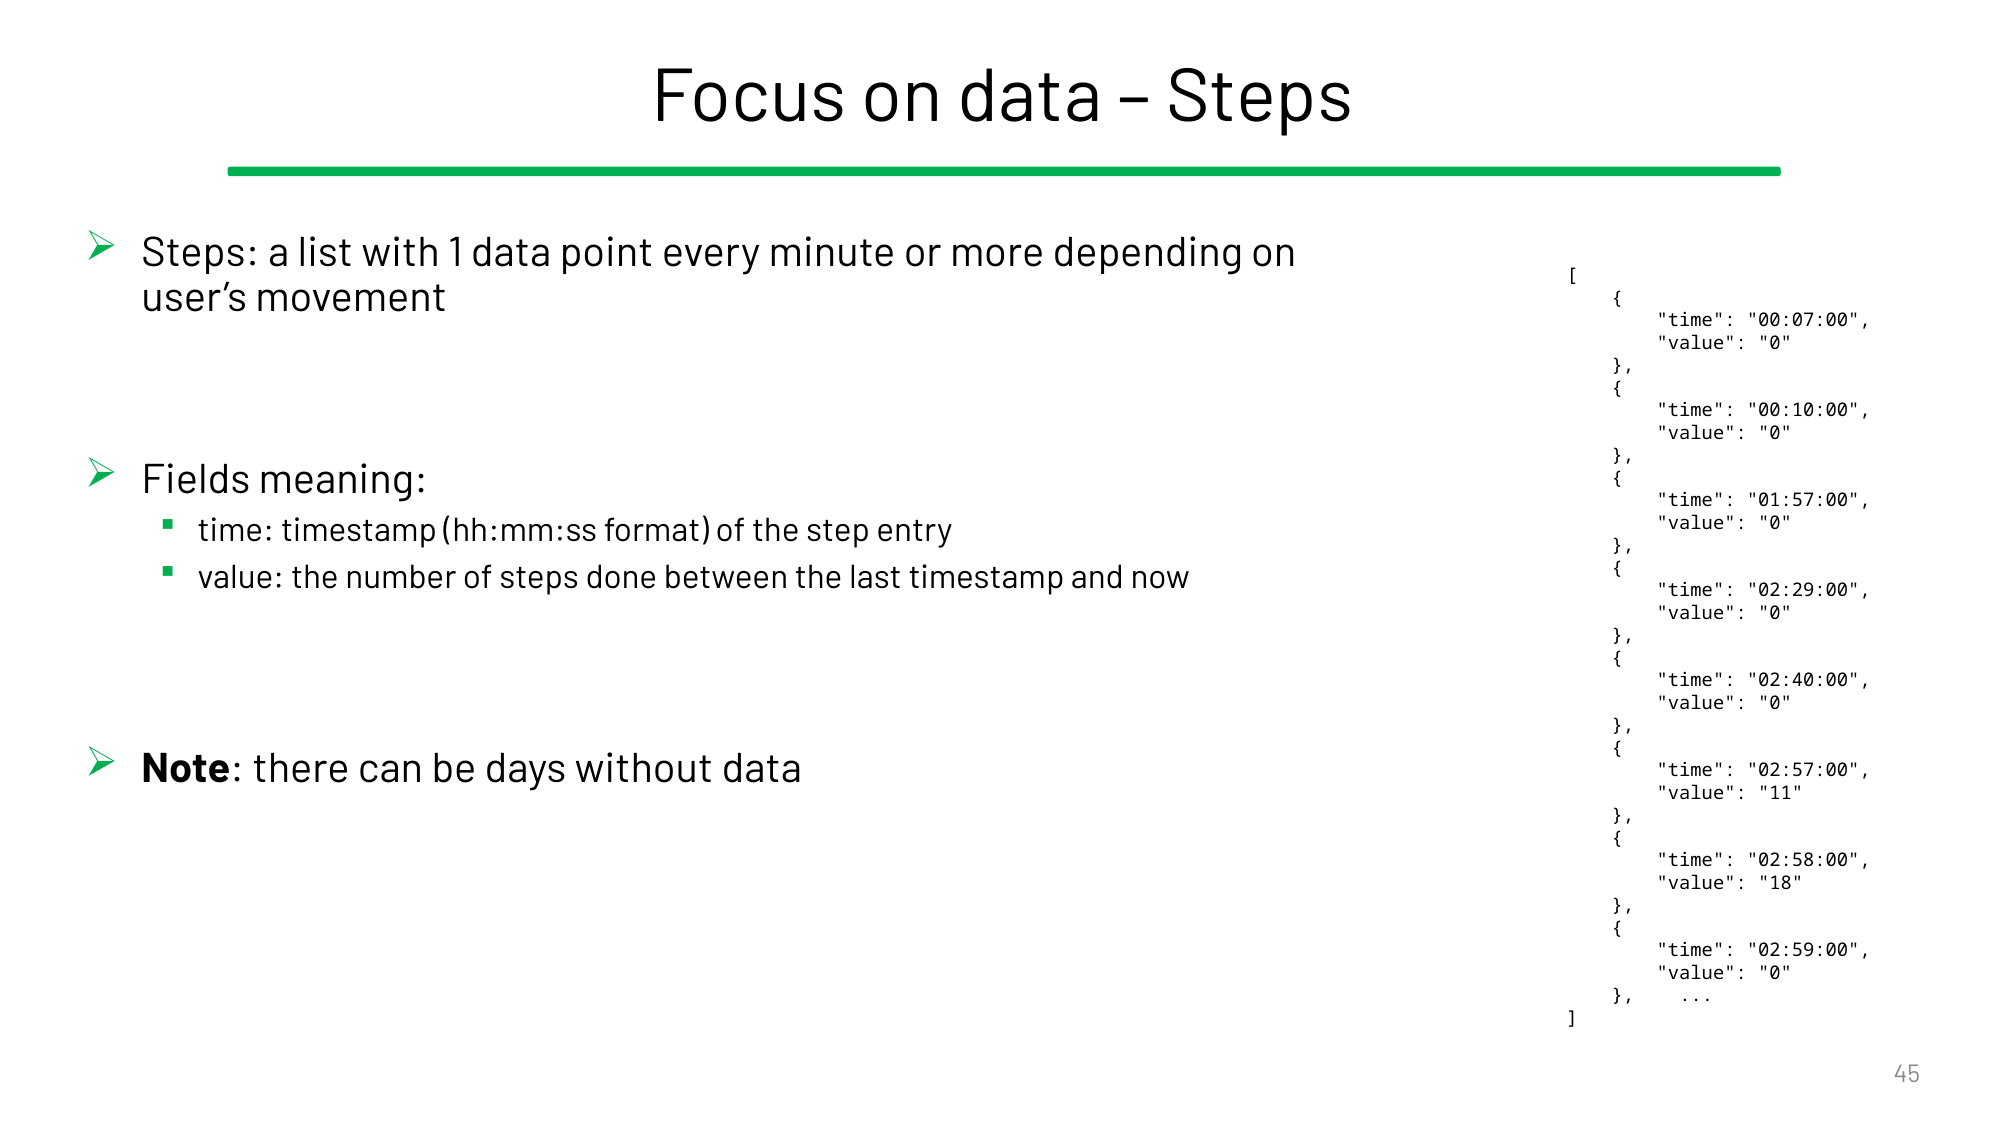

# Focus on data – Steps
Steps: a list with 1 data point every minute or more depending on
user’s movement

Fields meaning:
time: timestamp (hh:mm:ss format) of the step entry
value: the number of steps done between the last timestamp and now

Note: there can be days without data

[
    {
        "time": "00:07:00",
        "value": "0"
    },
    {
        "time": "00:10:00",
        "value": "0"
    },
    {
        "time": "01:57:00",
        "value": "0"
    },
    {
        "time": "02:29:00",
        "value": "0"
    },
    {
        "time": "02:40:00",
        "value": "0"
    },
    {
        "time": "02:57:00",
        "value": "11"
    },
    {
        "time": "02:58:00",
        "value": "18"
    },
    {
        "time": "02:59:00",
        "value": "0"
    },    ...
]
45